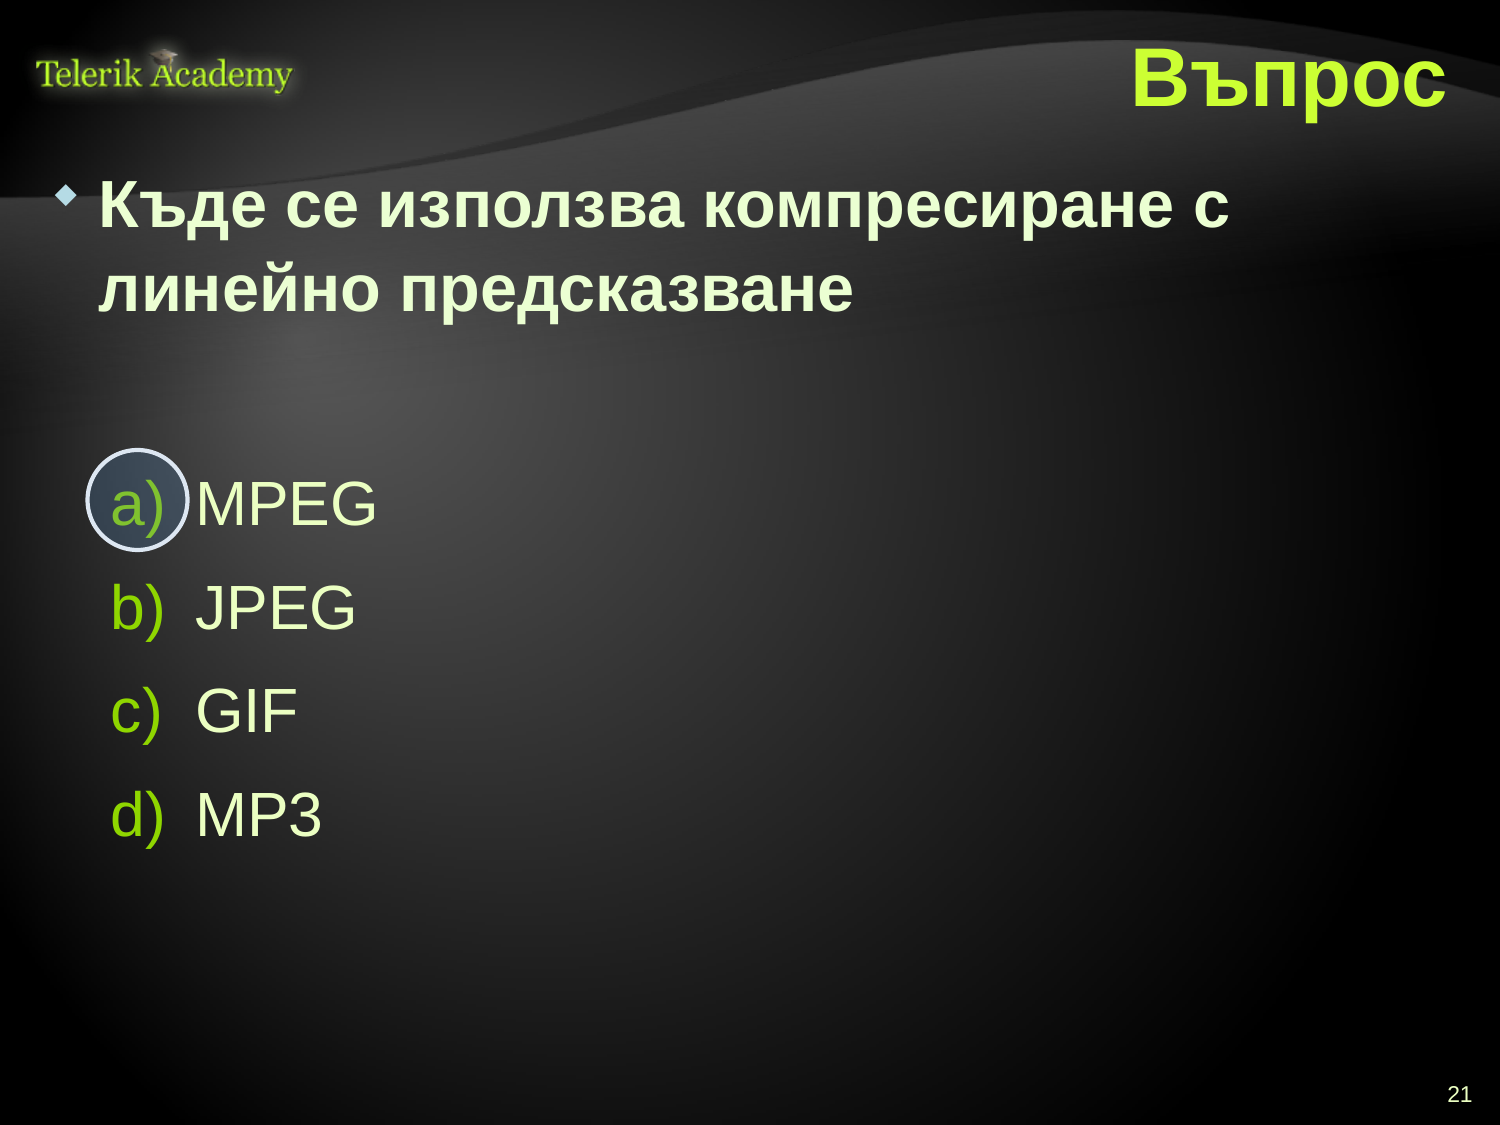

# Въпрос
Къде се използва компресиране с линейно предсказване

MPEG
JPEG
GIF
MP3

21